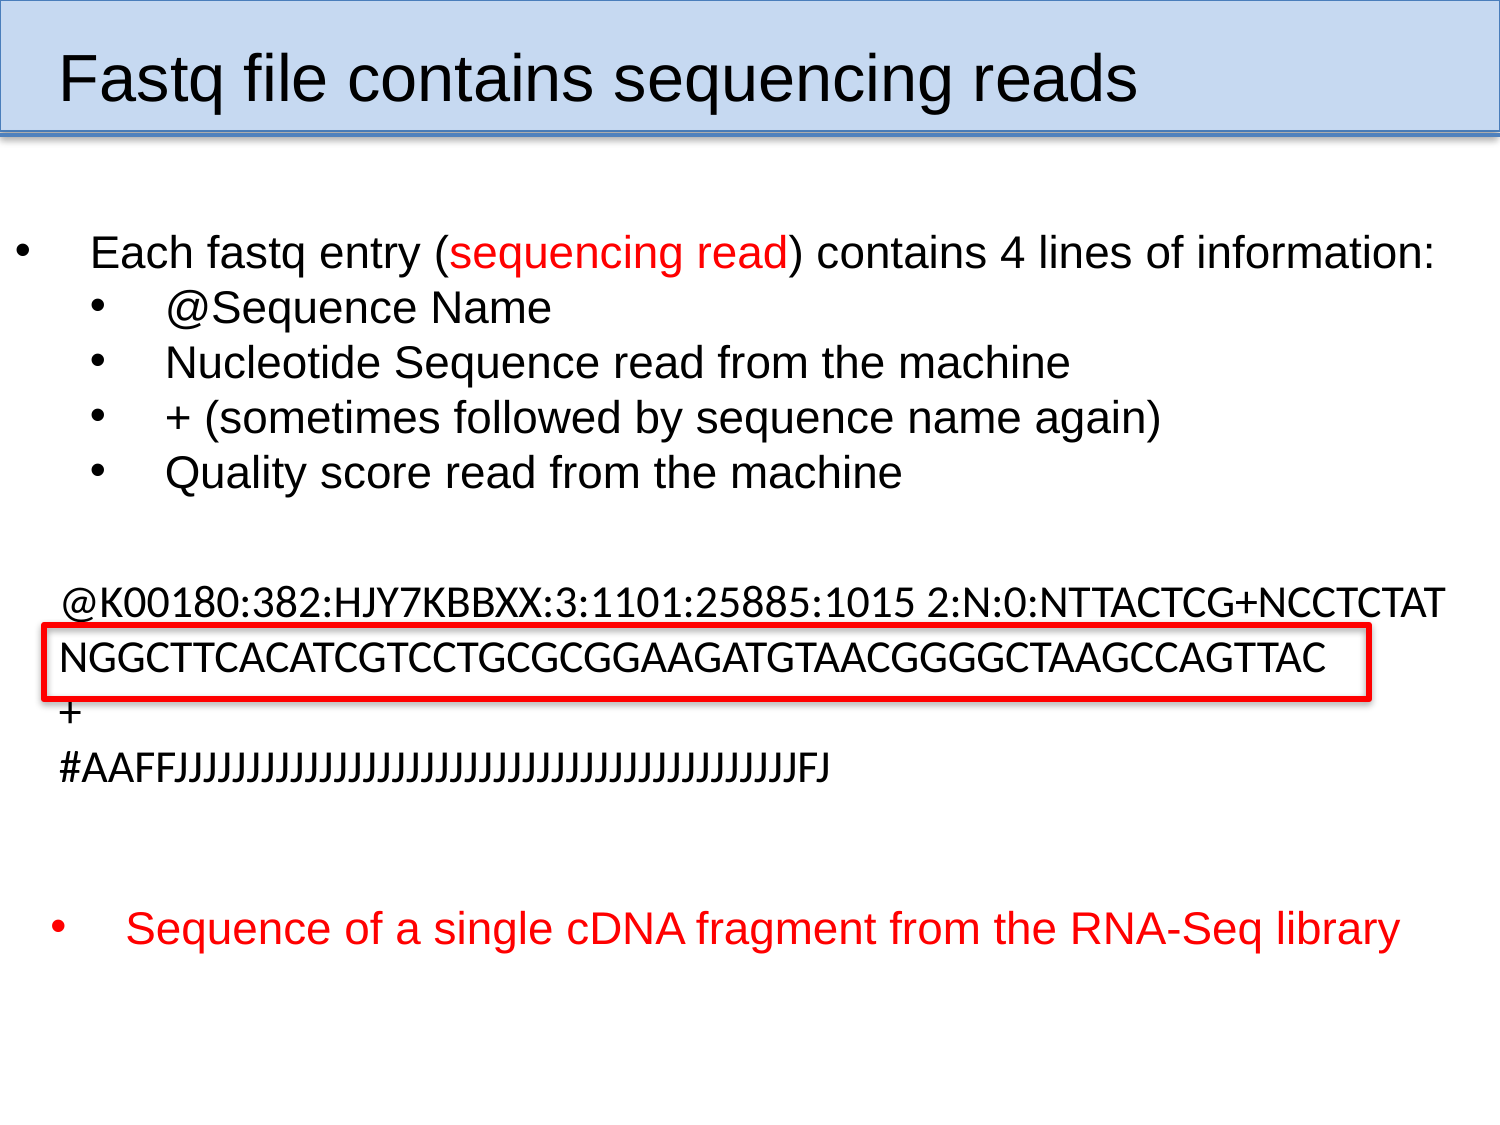

Fastq file contains sequencing reads

Each fastq entry (sequencing read) contains 4 lines of information:
@Sequence Name
Nucleotide Sequence read from the machine
+ (sometimes followed by sequence name again)
Quality score read from the machine
@K00180:382:HJY7KBBXX:3:1101:25885:1015 2:N:0:NTTACTCG+NCCTCTAT
NGGCTTCACATCGTCCTGCGCGGAAGATGTAACGGGGCTAAGCCAGTTAC
+
#AAFFJJJJJJJJJJJJJJJJJJJJJJJJJJJJJJJJJJJJJJJJJJJFJ

Sequence of a single cDNA fragment from the RNA-Seq library